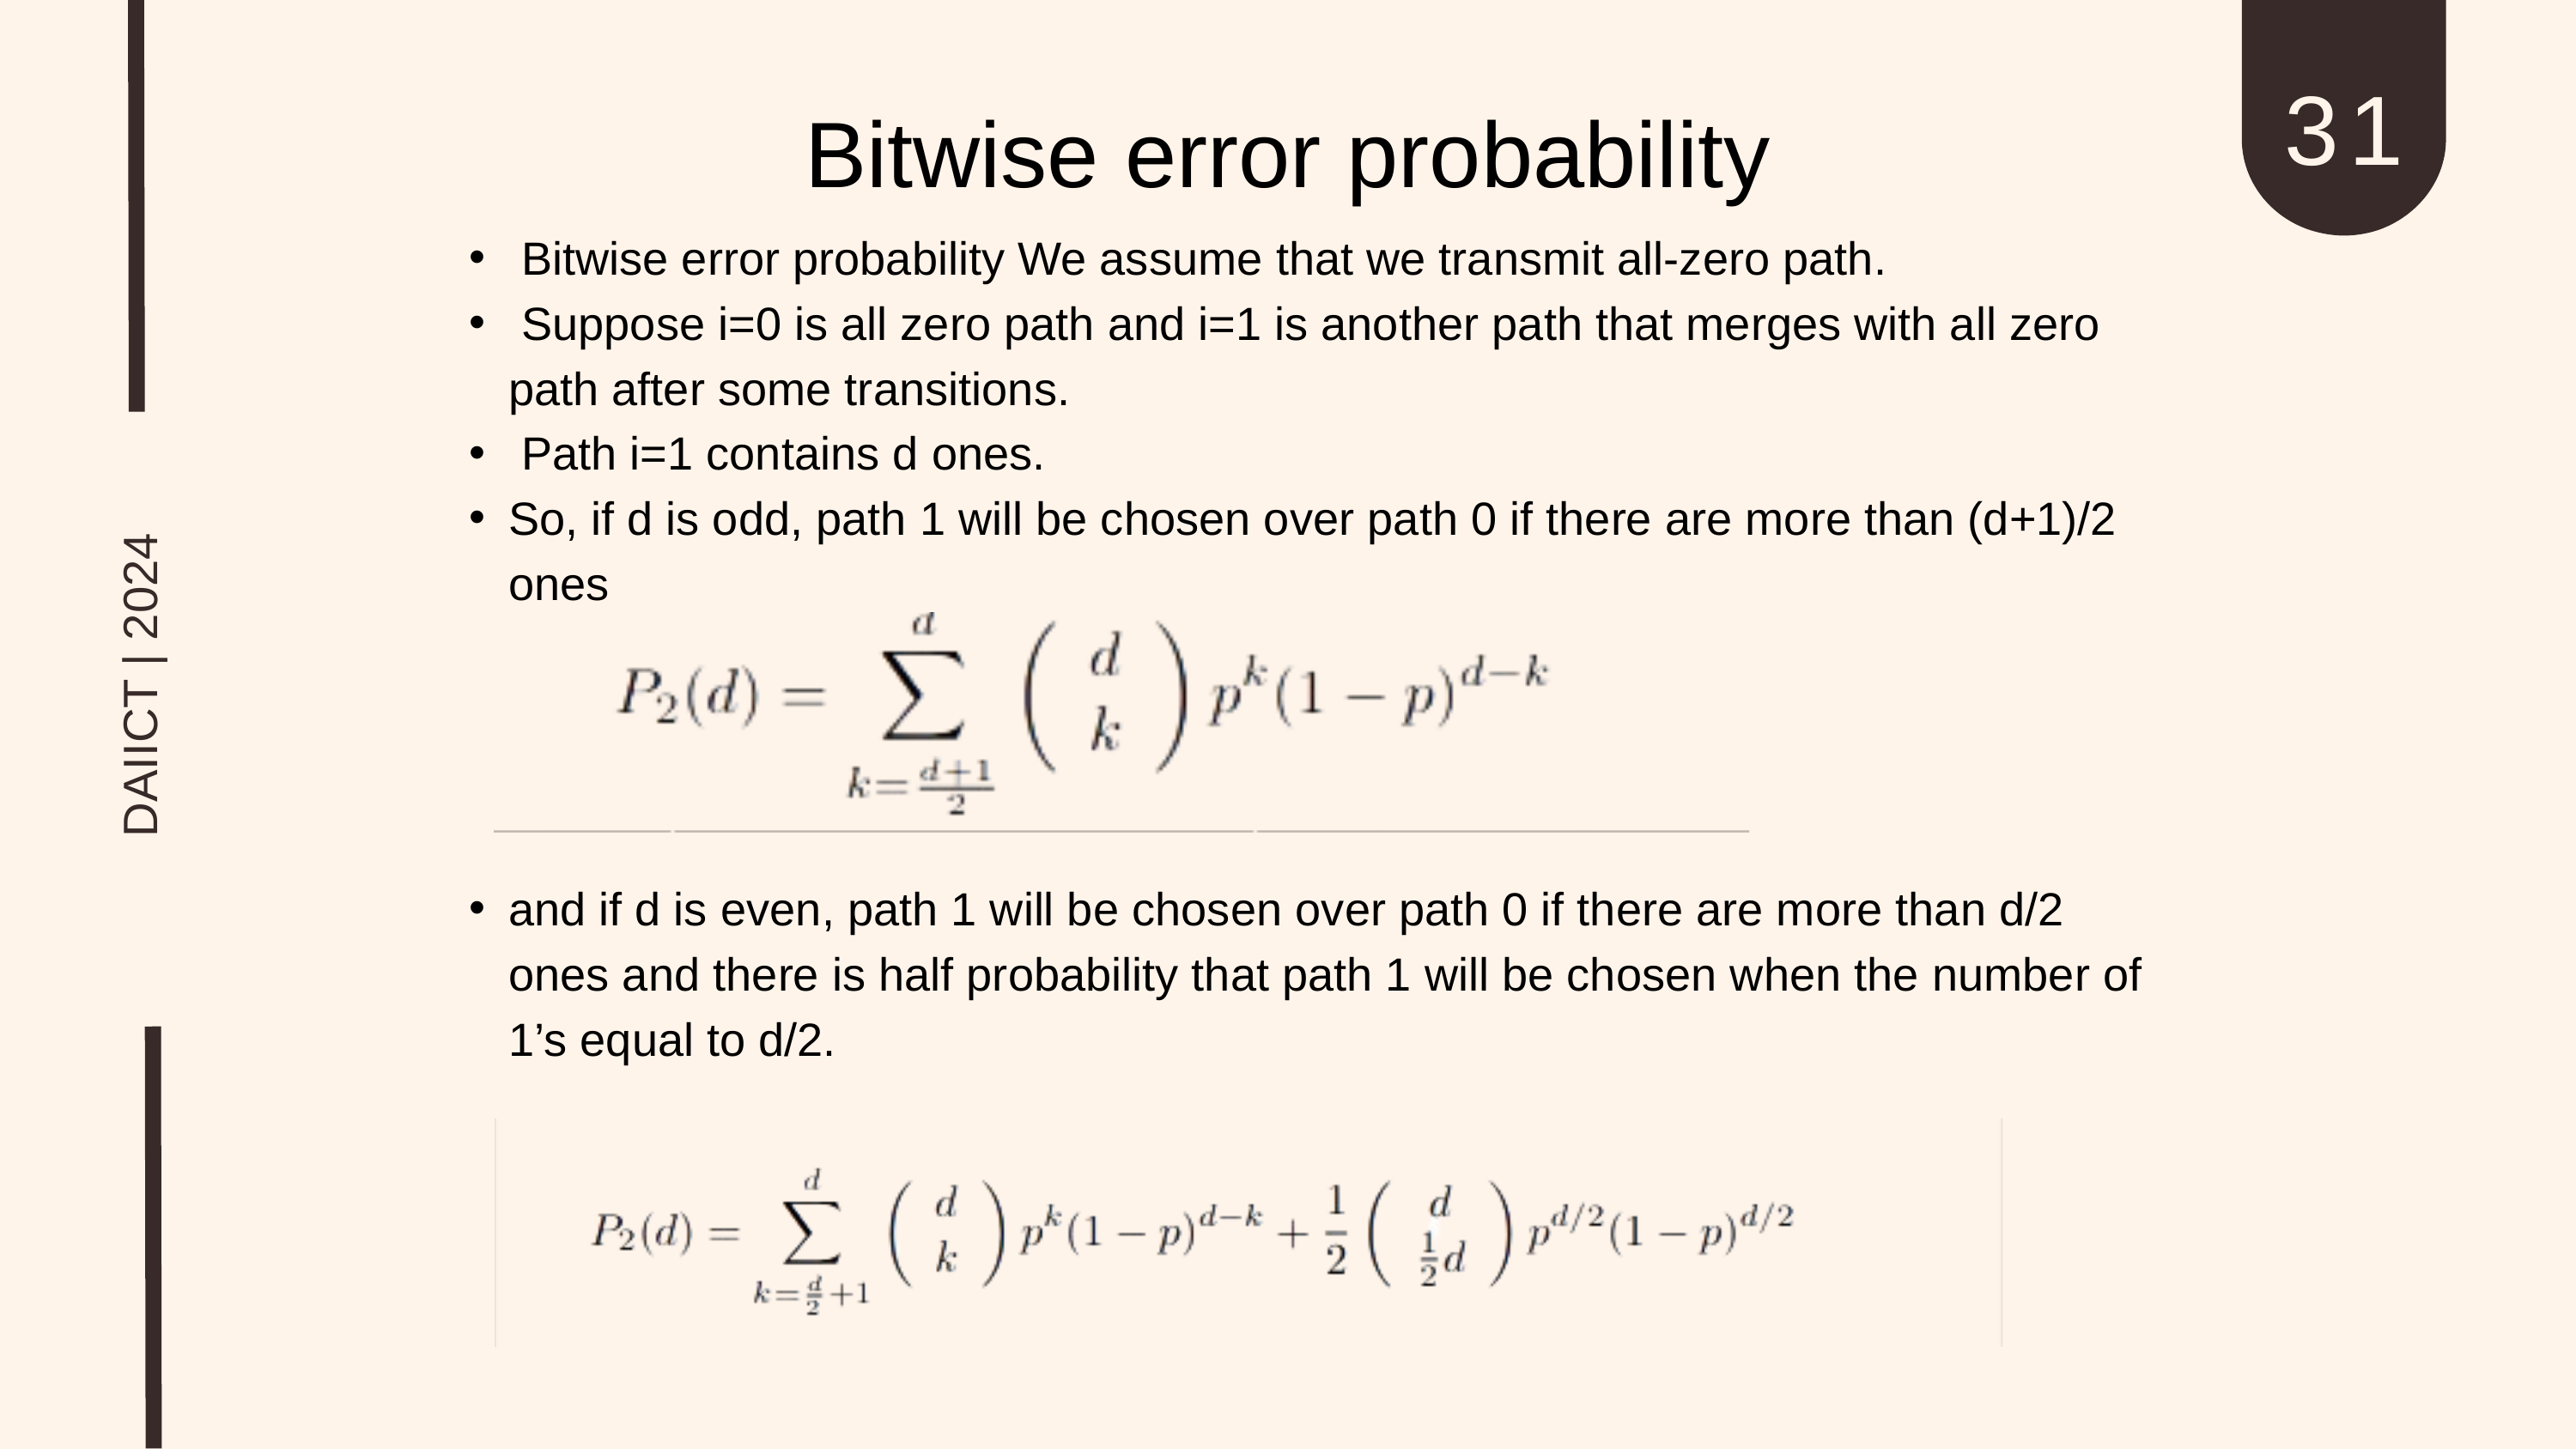

31

Bitwise error probability

 Bitwise error probability We assume that we transmit all-zero path.
 Suppose i=0 is all zero path and i=1 is another path that merges with all zero path after some transitions.
 Path i=1 contains d ones.
So, if d is odd, path 1 will be chosen over path 0 if there are more than (d+1)/2 ones

and if d is even, path 1 will be chosen over path 0 if there are more than d/2 ones and there is half probability that path 1 will be chosen when the number of 1’s equal to d/2.

DAIICT | 2024